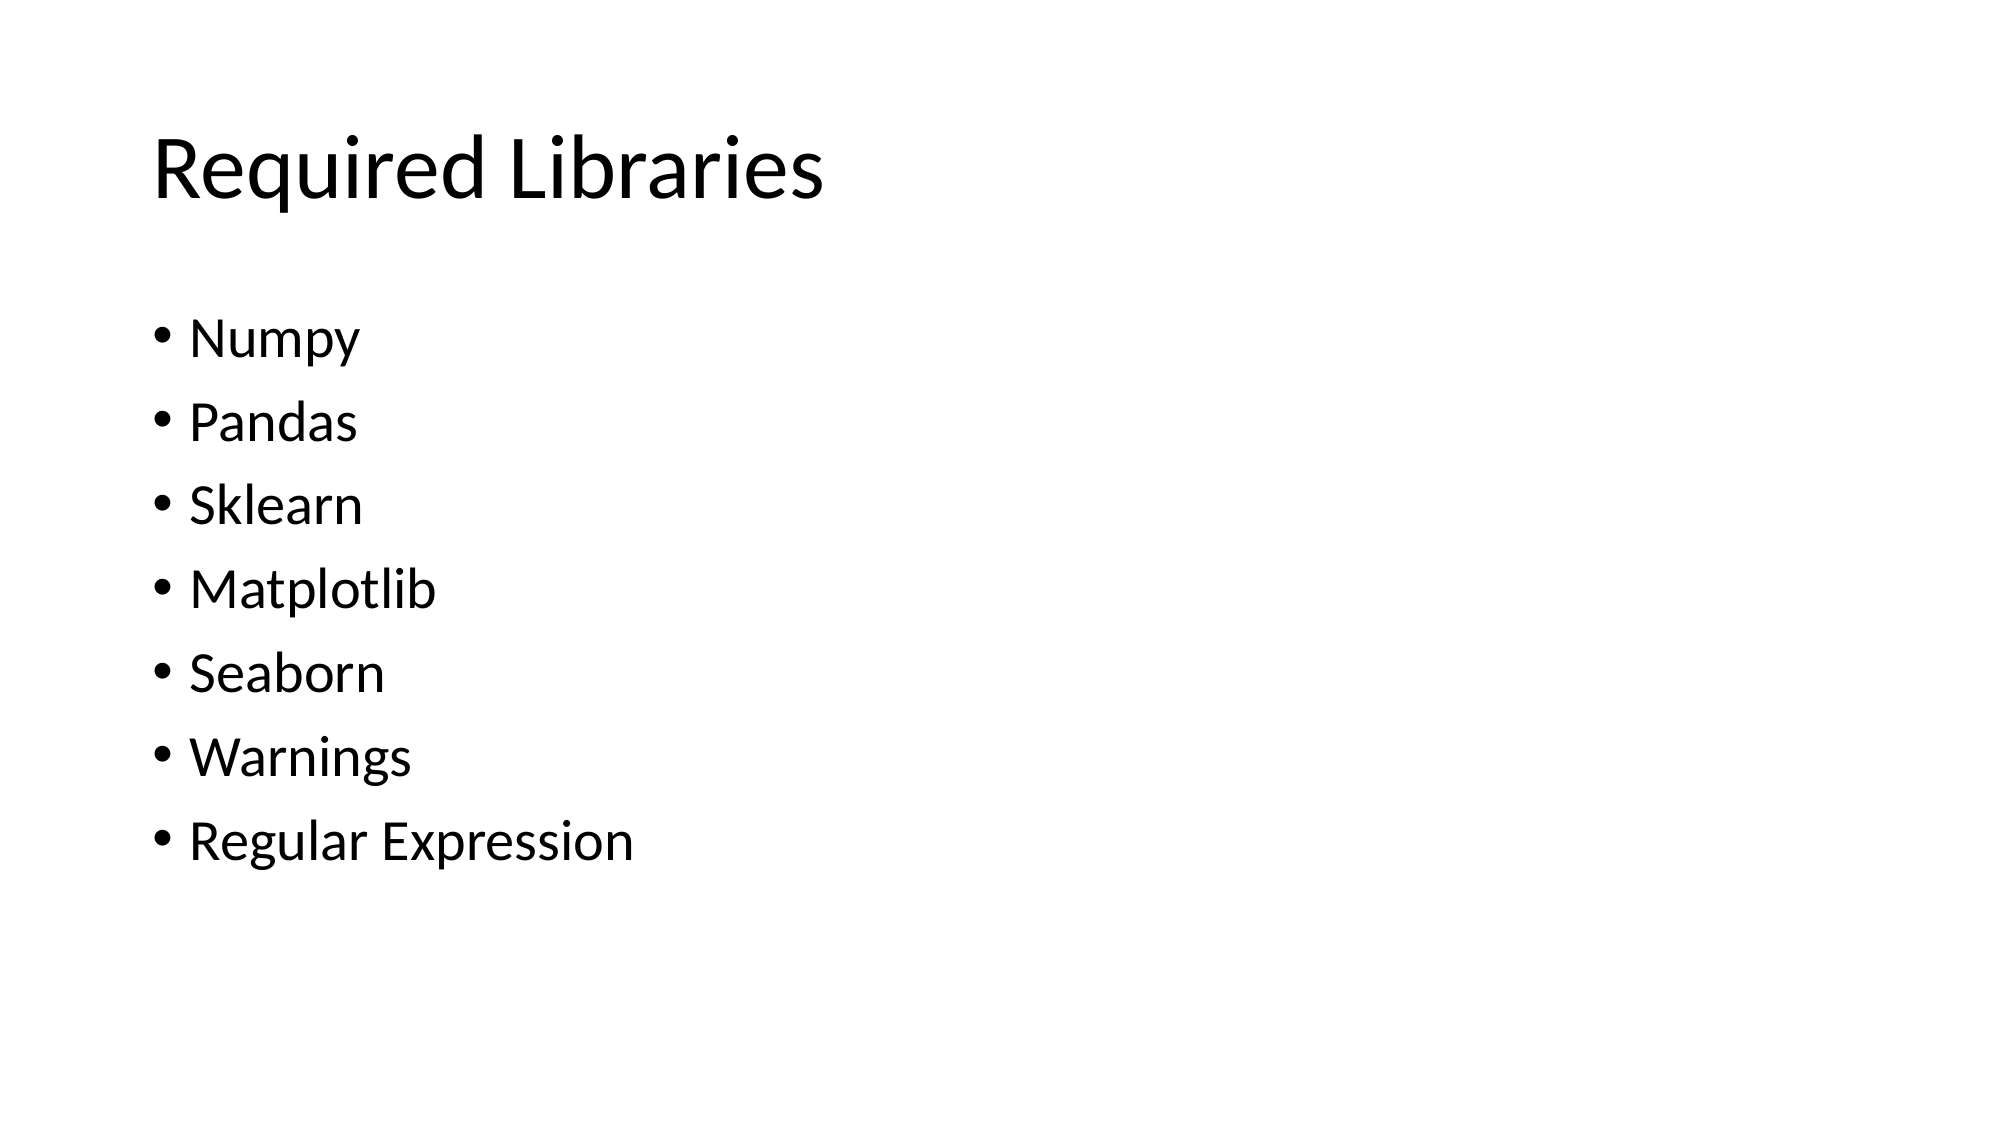

# Required Libraries
Numpy
Pandas
Sklearn
Matplotlib
Seaborn
Warnings
Regular Expression